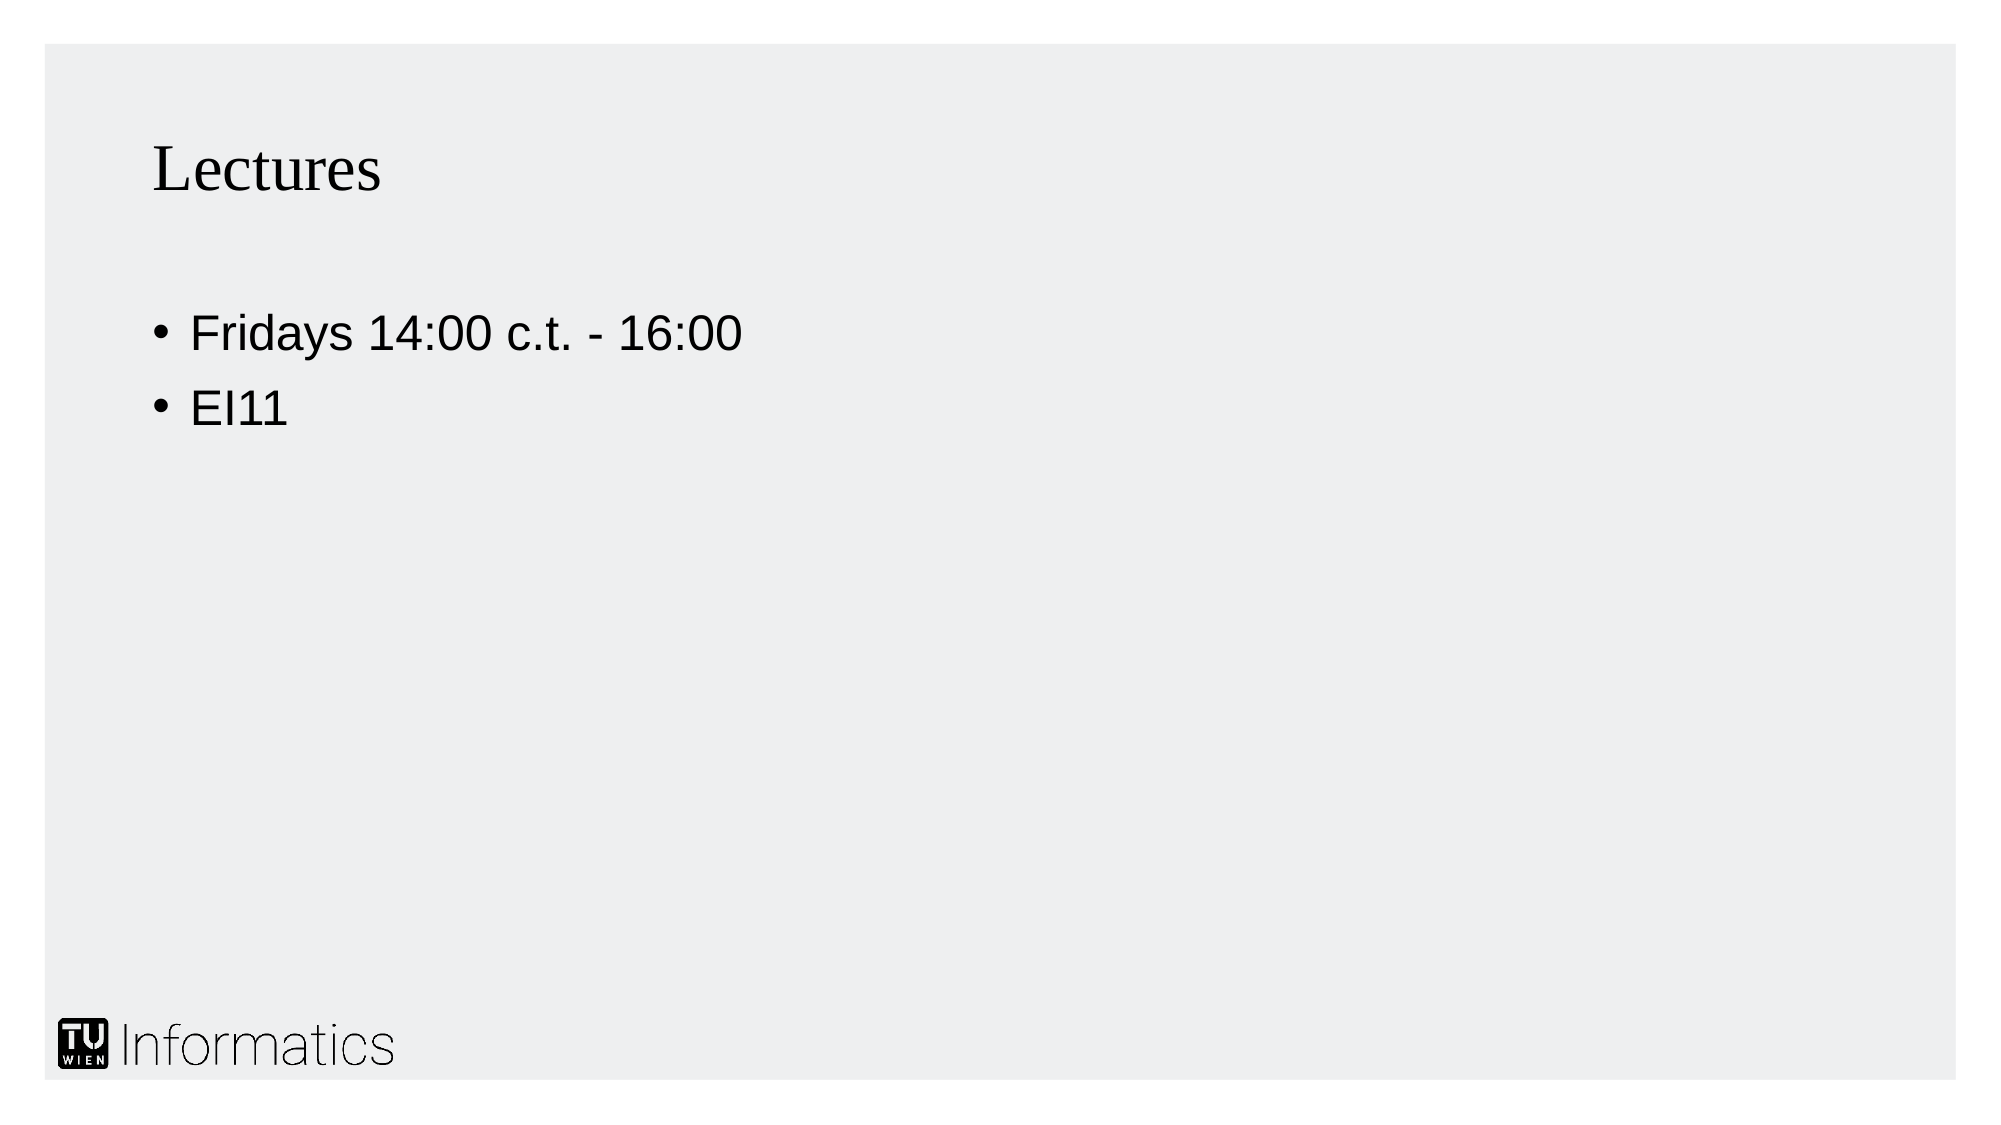

# Lectures
Fridays 14:00 c.t. - 16:00
EI11